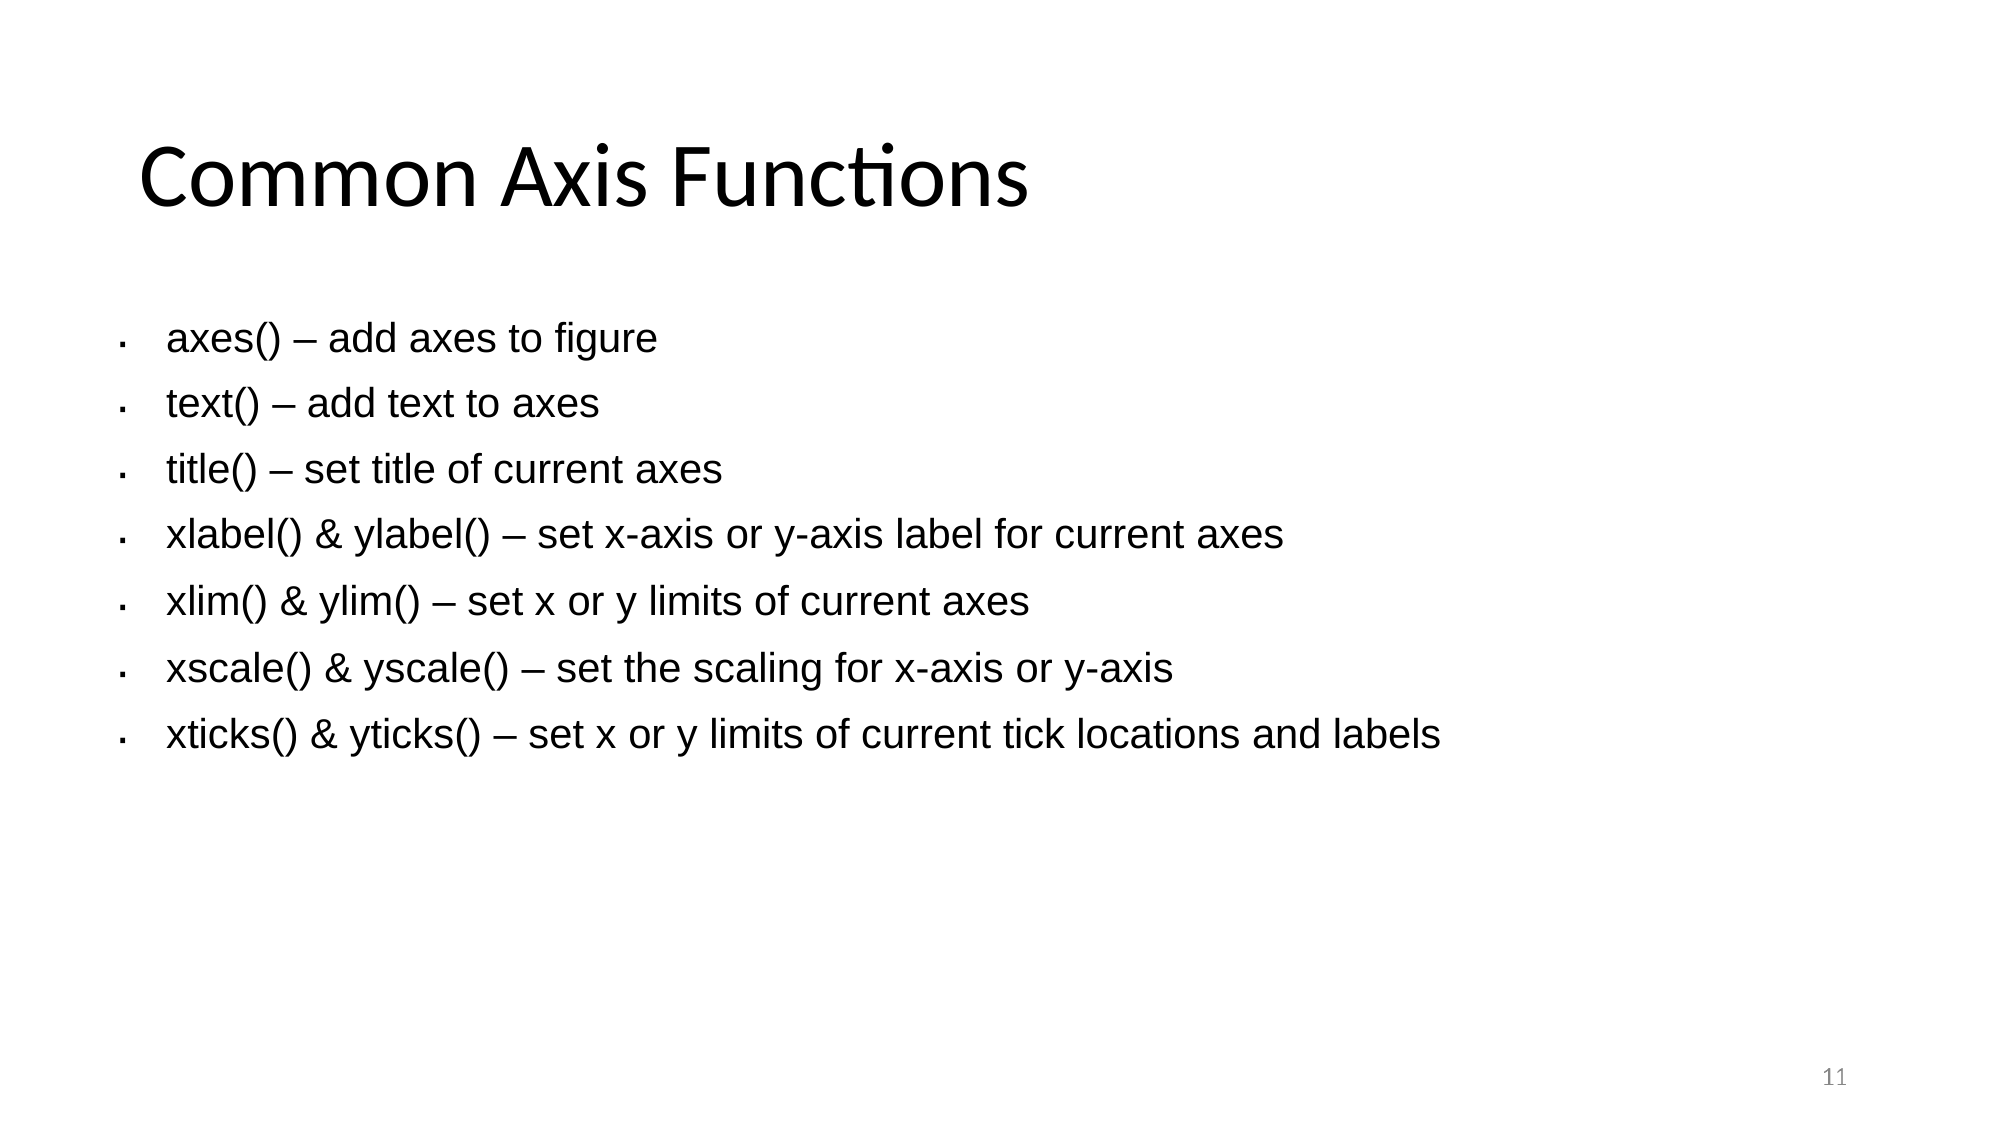

# Common Axis Functions
axes() – add axes to figure
text() – add text to axes
title() – set title of current axes
xlabel() & ylabel() – set x-axis or y-axis label for current axes
xlim() & ylim() – set x or y limits of current axes
xscale() & yscale() – set the scaling for x-axis or y-axis
xticks() & yticks() – set x or y limits of current tick locations and labels